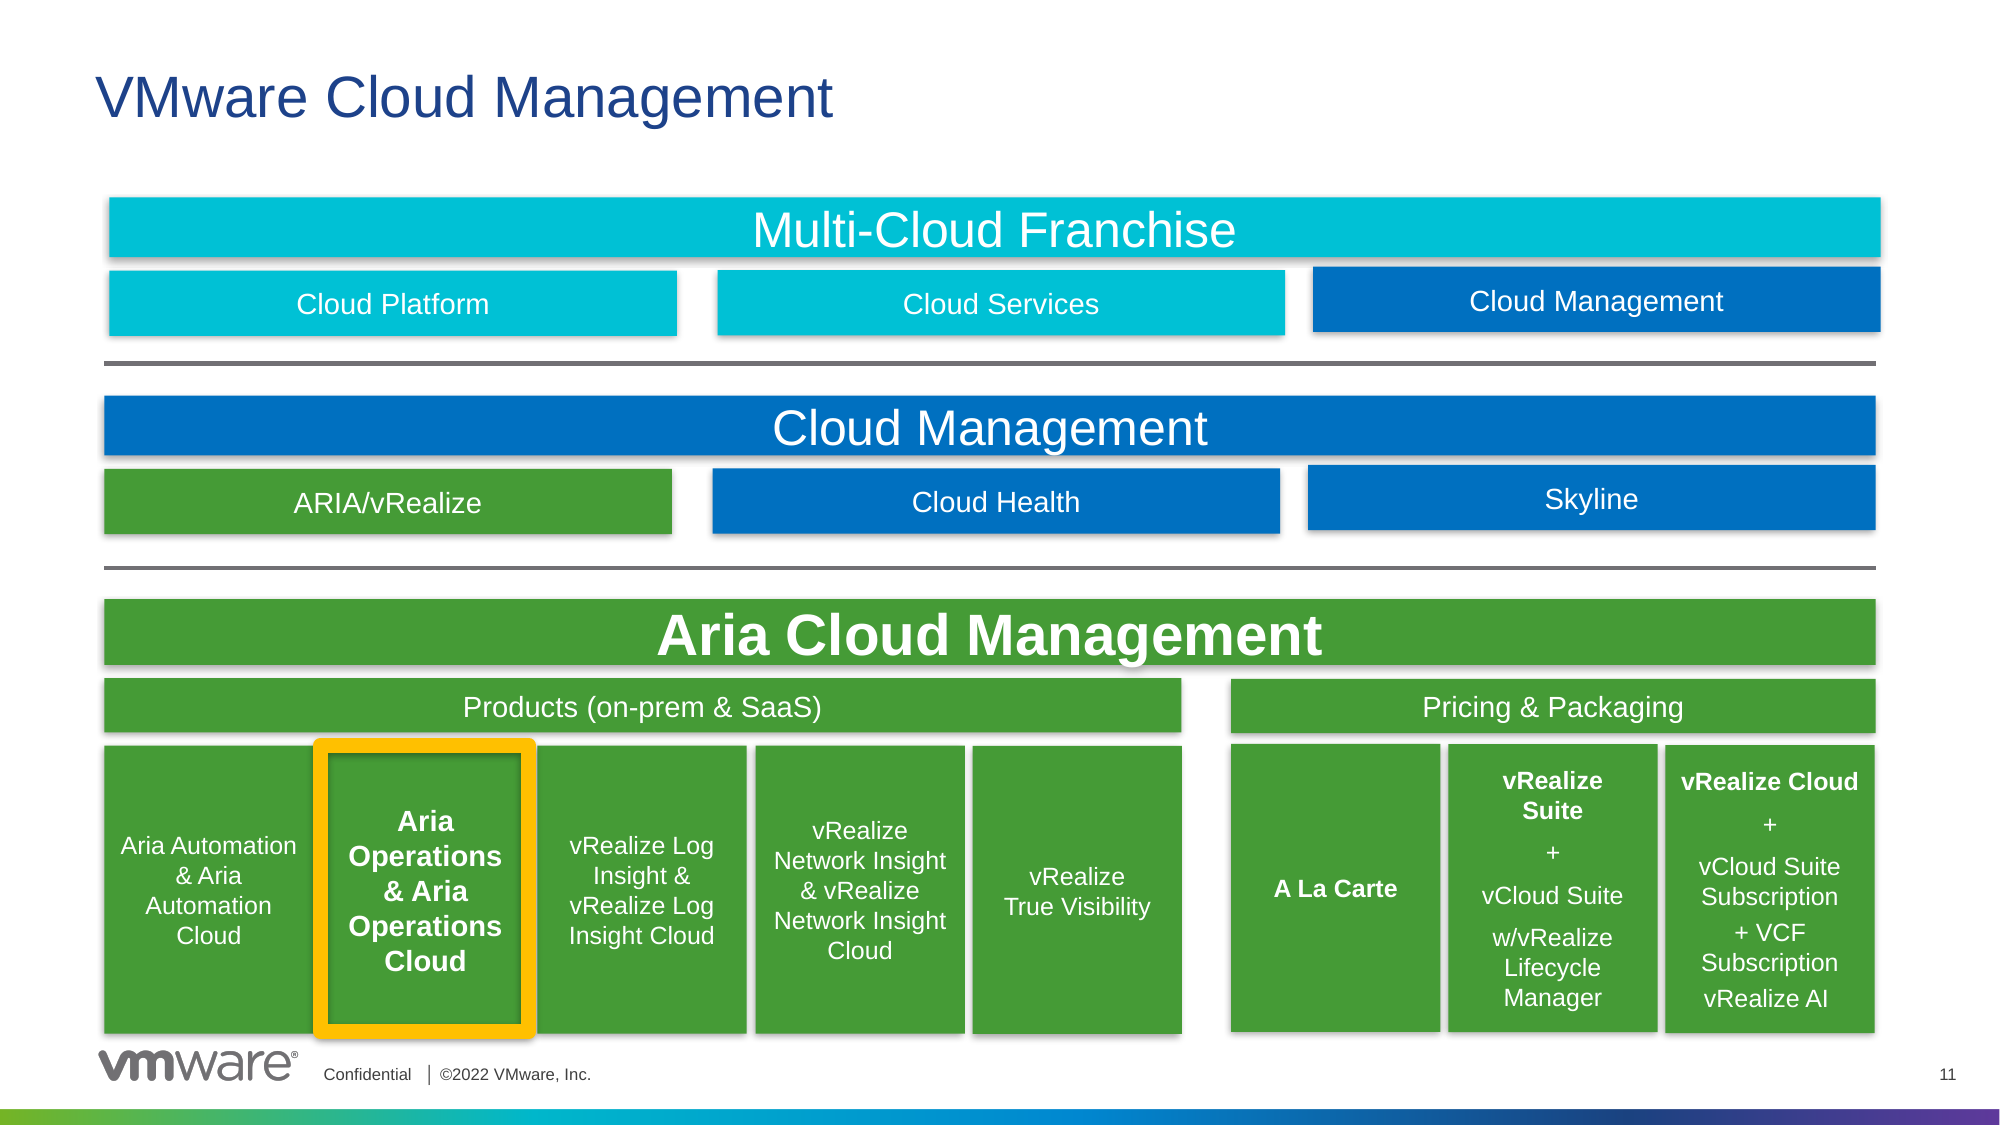

# VMware Cloud Management
Multi-Cloud Franchise
Cloud Management
Cloud Services
Cloud Platform
Cloud Management
Skyline
Cloud Health
ARIA/vRealize
Aria Cloud Management
Products (on-prem & SaaS)
Pricing & Packaging
A La Carte
vRealize
Suite
+
vCloud Suite
w/vRealize Lifecycle Manager

vRealize Cloud
+
vCloud Suite Subscription
+ VCF Subscription
vRealize AI
Aria Automation & Aria Automation Cloud
Aria Operations & Aria Operations Cloud
vRealize Log Insight & vRealize Log Insight Cloud
vRealize Network Insight & vRealize Network Insight Cloud
vRealize
True Visibility